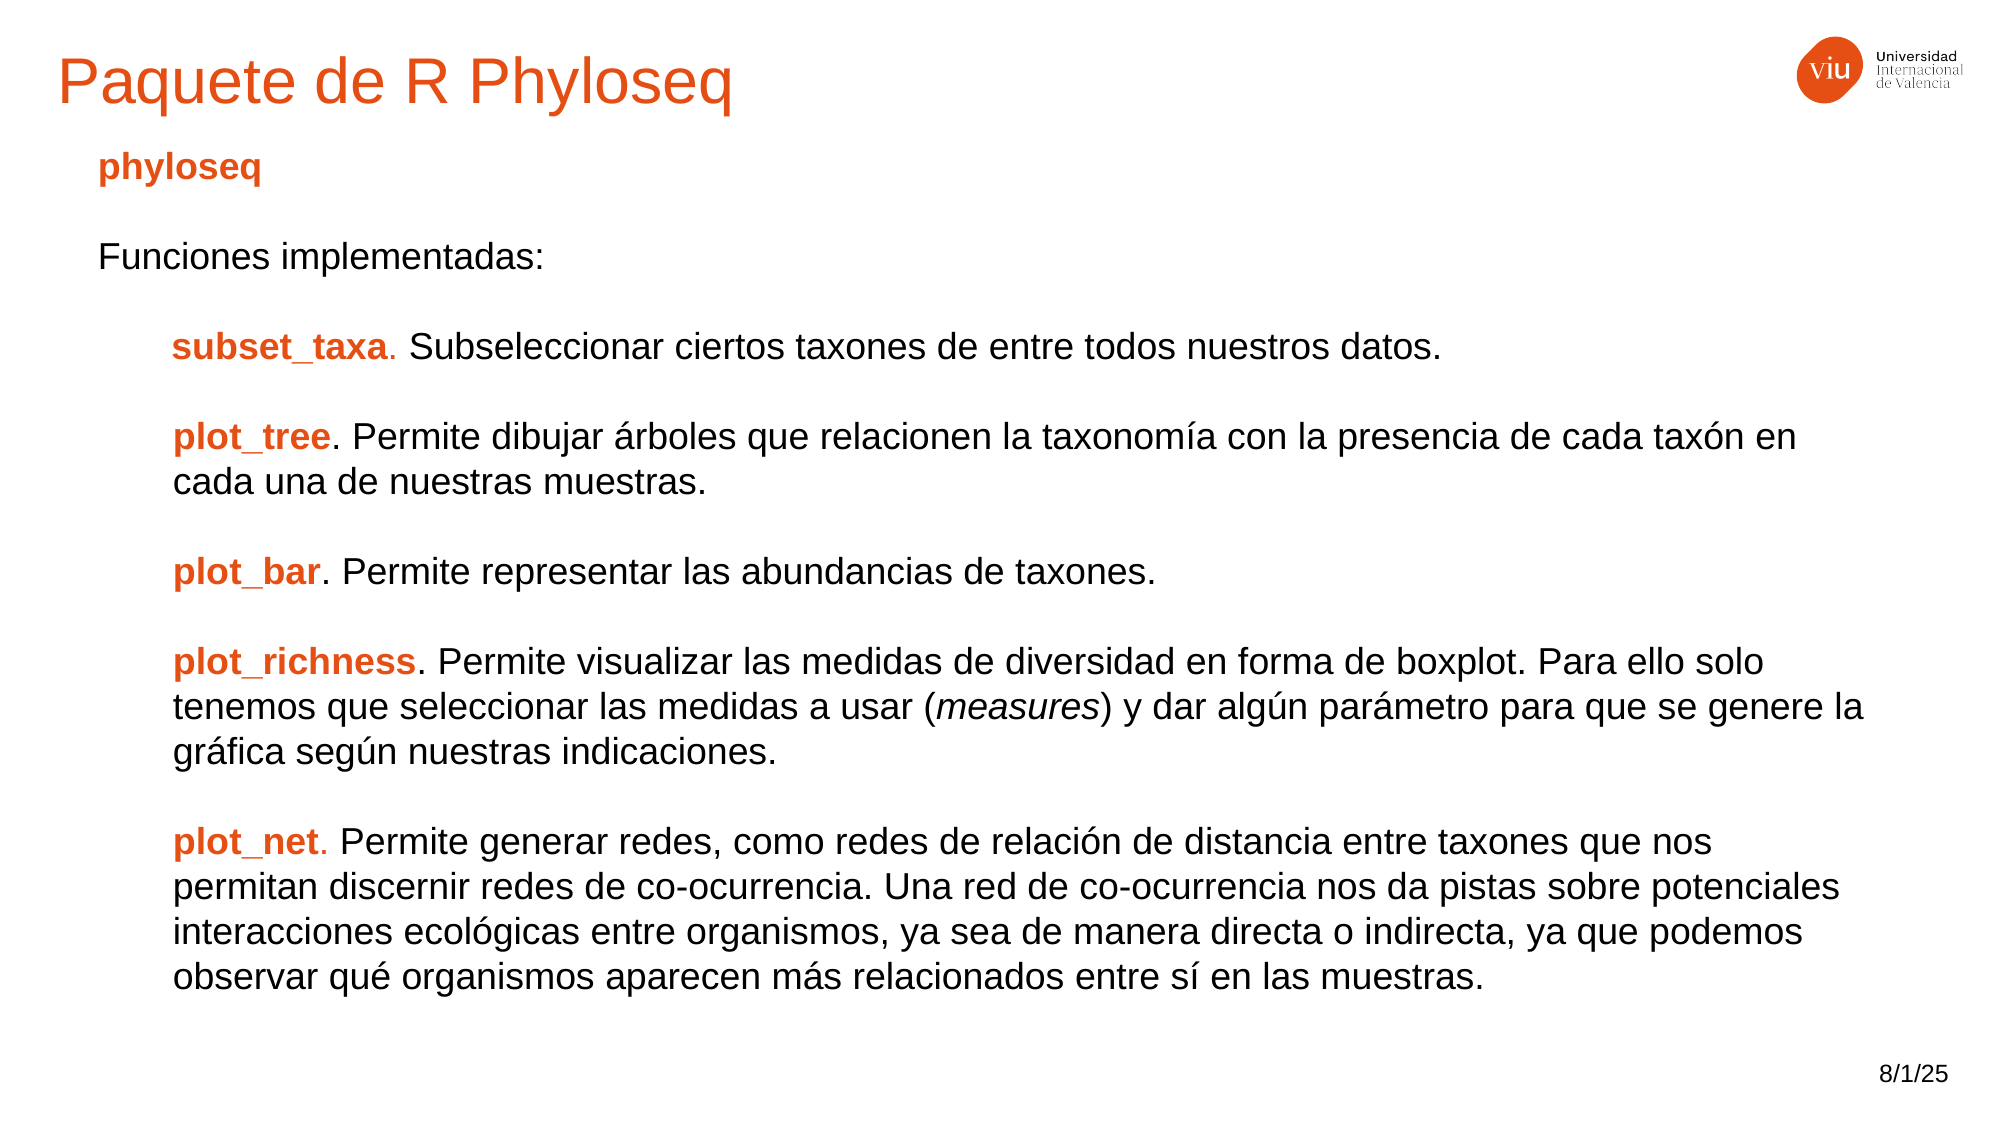

Paquete de R Phyloseq
phyloseq

Funciones implementadas:

       subset_taxa. Subseleccionar ciertos taxones de entre todos nuestros datos.

plot_tree. Permite dibujar árboles que relacionen la taxonomía con la presencia de cada taxón en cada una de nuestras muestras.

plot_bar. Permite representar las abundancias de taxones.

plot_richness. Permite visualizar las medidas de diversidad en forma de boxplot. Para ello solo tenemos que seleccionar las medidas a usar (measures) y dar algún parámetro para que se genere la gráfica según nuestras indicaciones.

plot_net. Permite generar redes, como redes de relación de distancia entre taxones que nos permitan discernir redes de co-ocurrencia. Una red de co-ocurrencia nos da pistas sobre potenciales interacciones ecológicas entre organismos, ya sea de manera directa o indirecta, ya que podemos observar qué organismos aparecen más relacionados entre sí en las muestras.